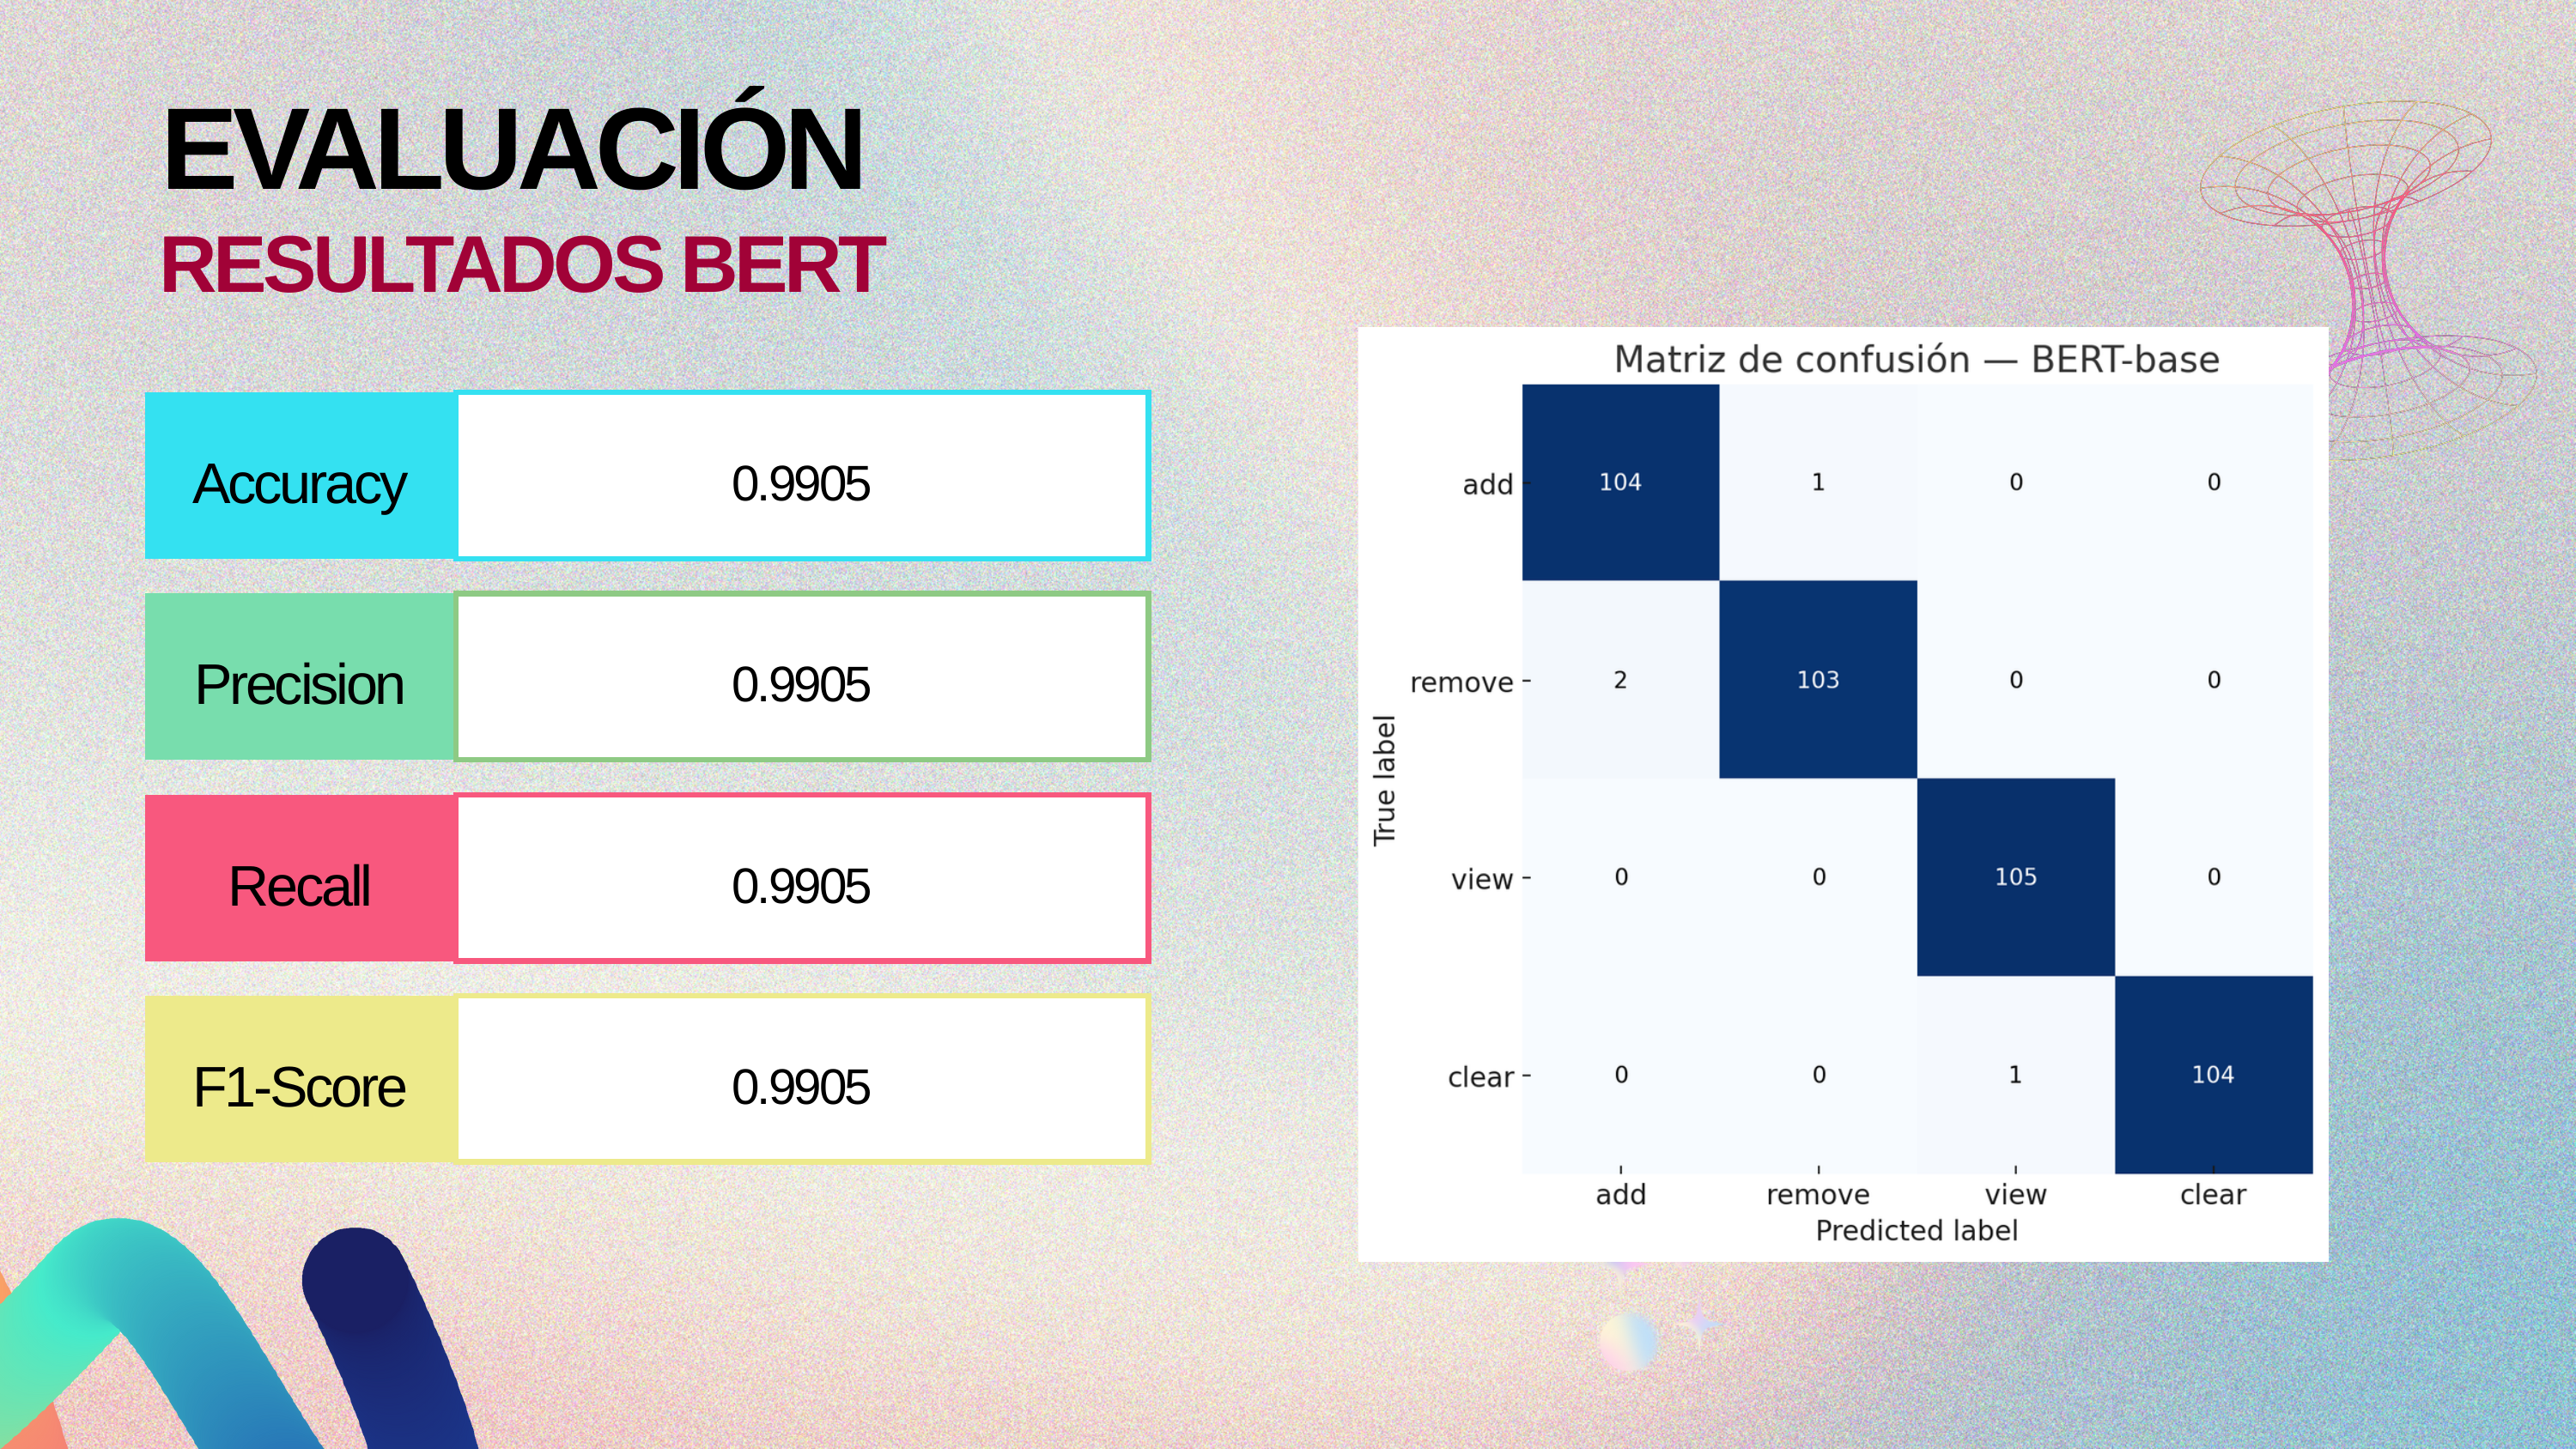

EVALUACIÓN

RESULTADOS BERT

Accuracy

0.9905

Precision

0.9905

Recall

0.9905

0.9905

F1-Score